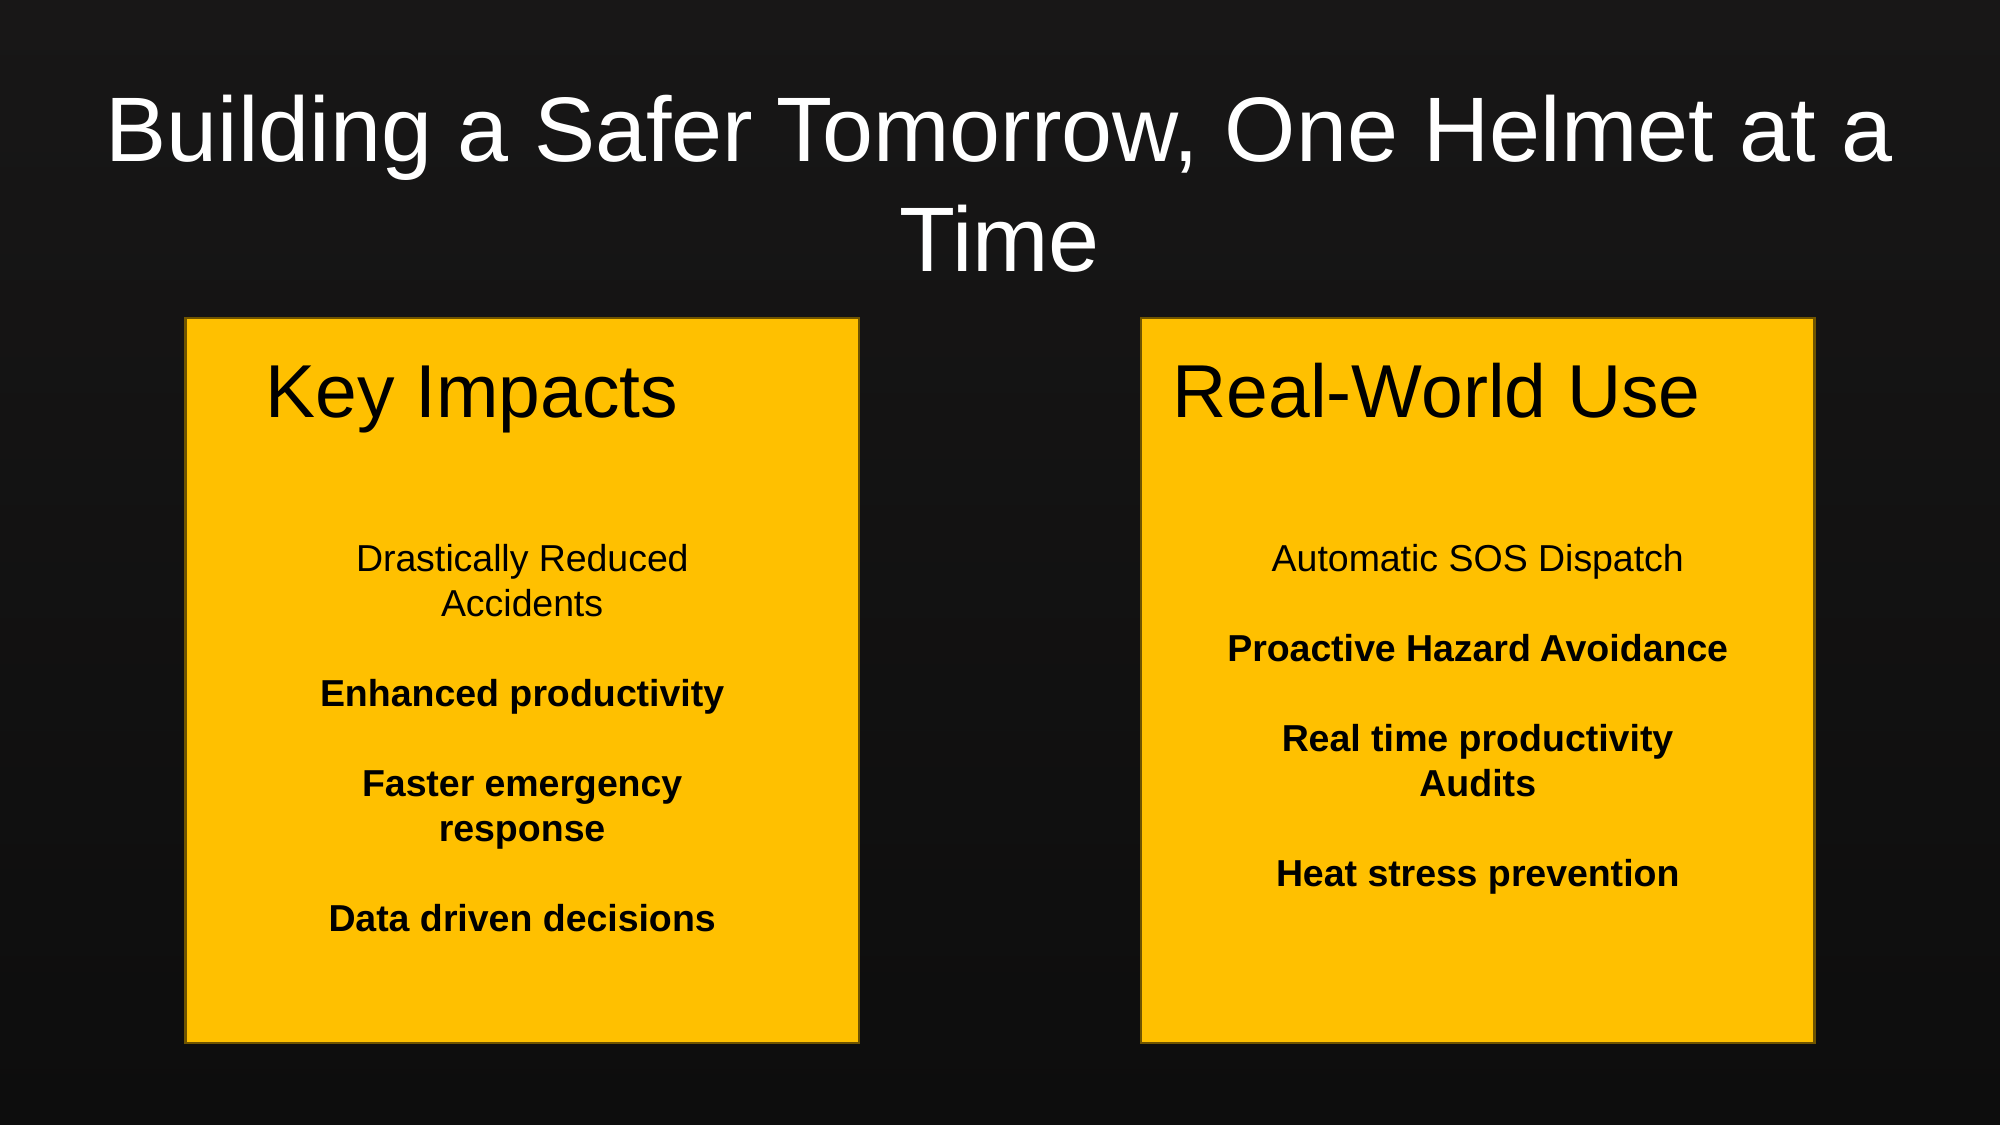

Building a Safer Tomorrow, One Helmet at a Time

Key Impacts
Real-World Use
Automatic SOS Dispatch

Proactive Hazard Avoidance

Real time productivity Audits

Heat stress prevention
Drastically Reduced Accidents

Enhanced productivity

Faster emergency response

Data driven decisions